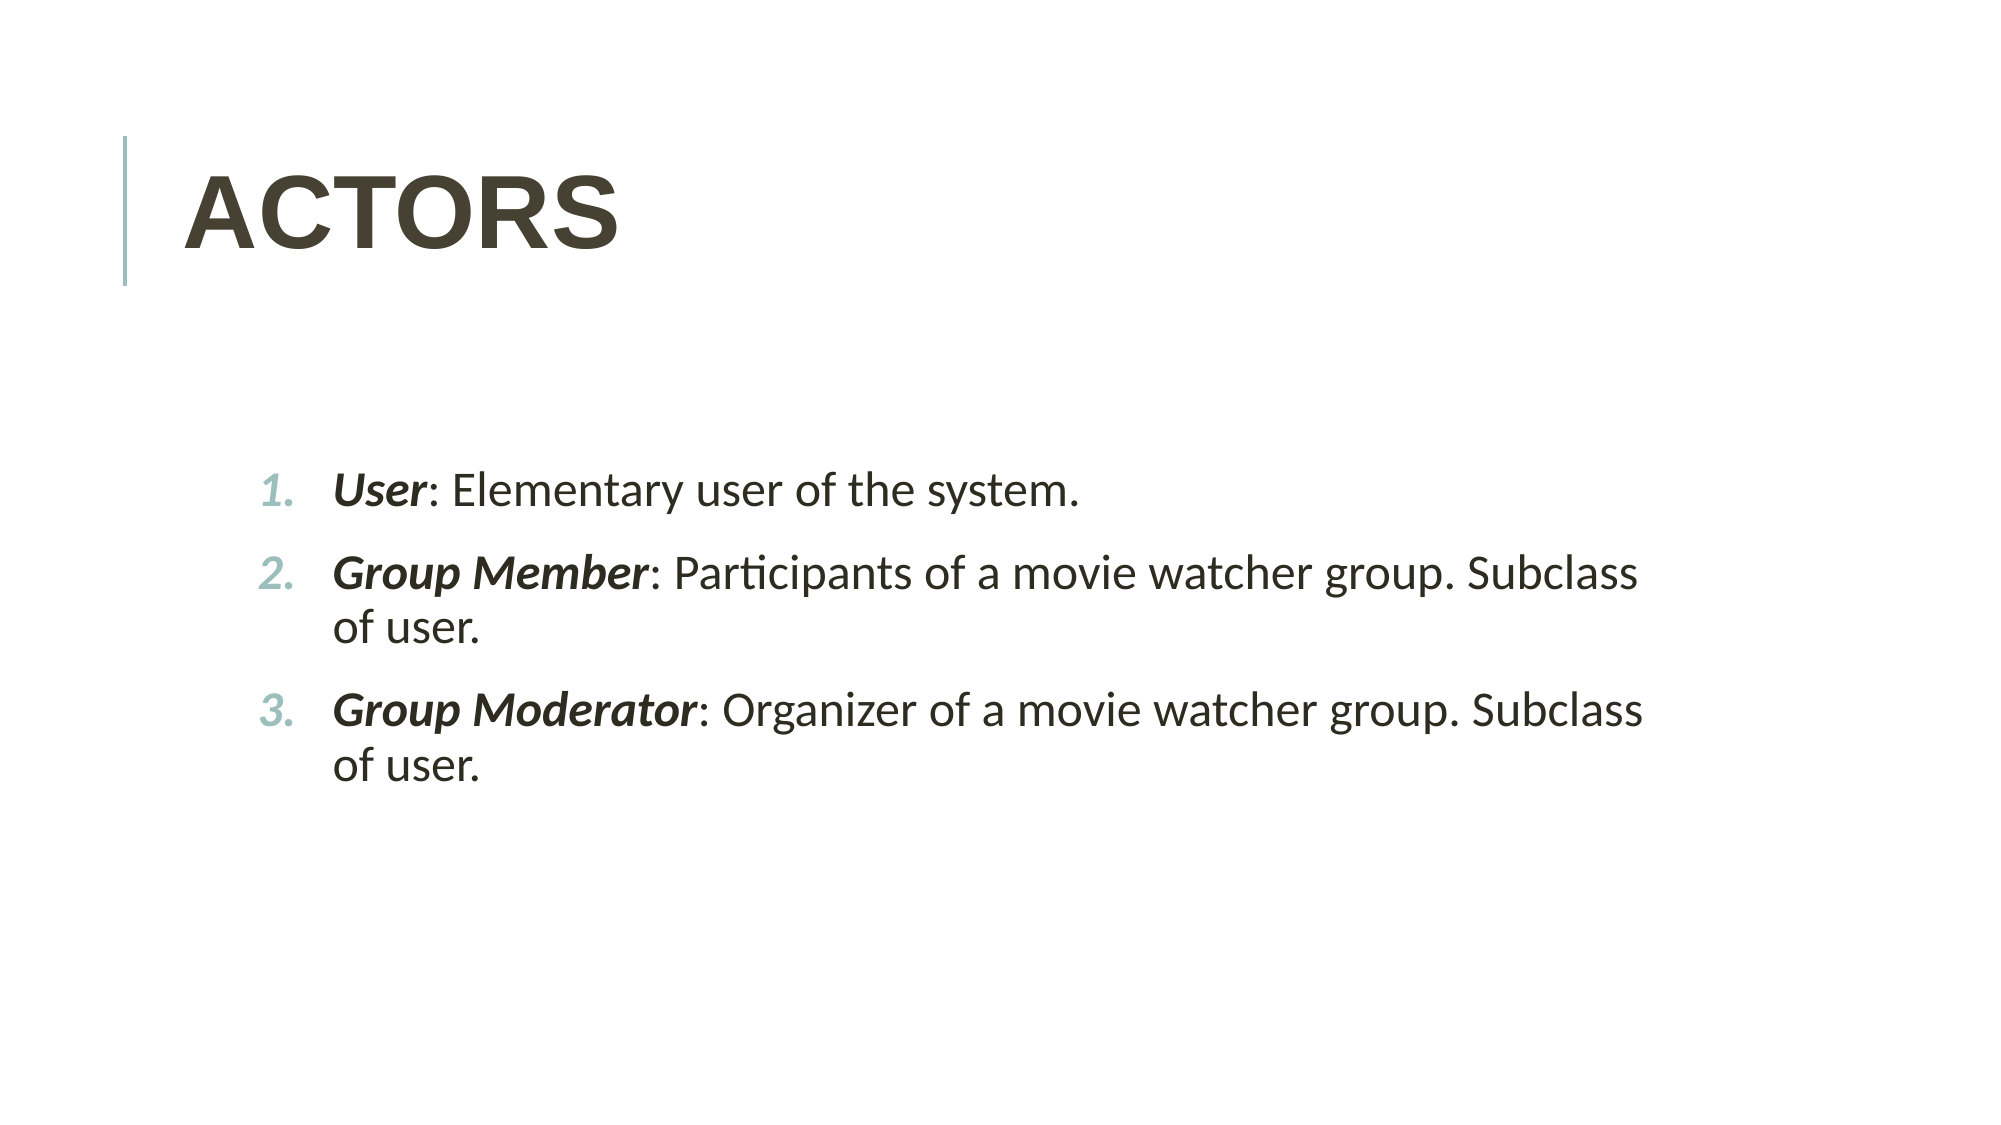

# ACTORS

User: Elementary user of the system.
Group Member: Participants of a movie watcher group. Subclass of user.
Group Moderator: Organizer of a movie watcher group. Subclass of user.